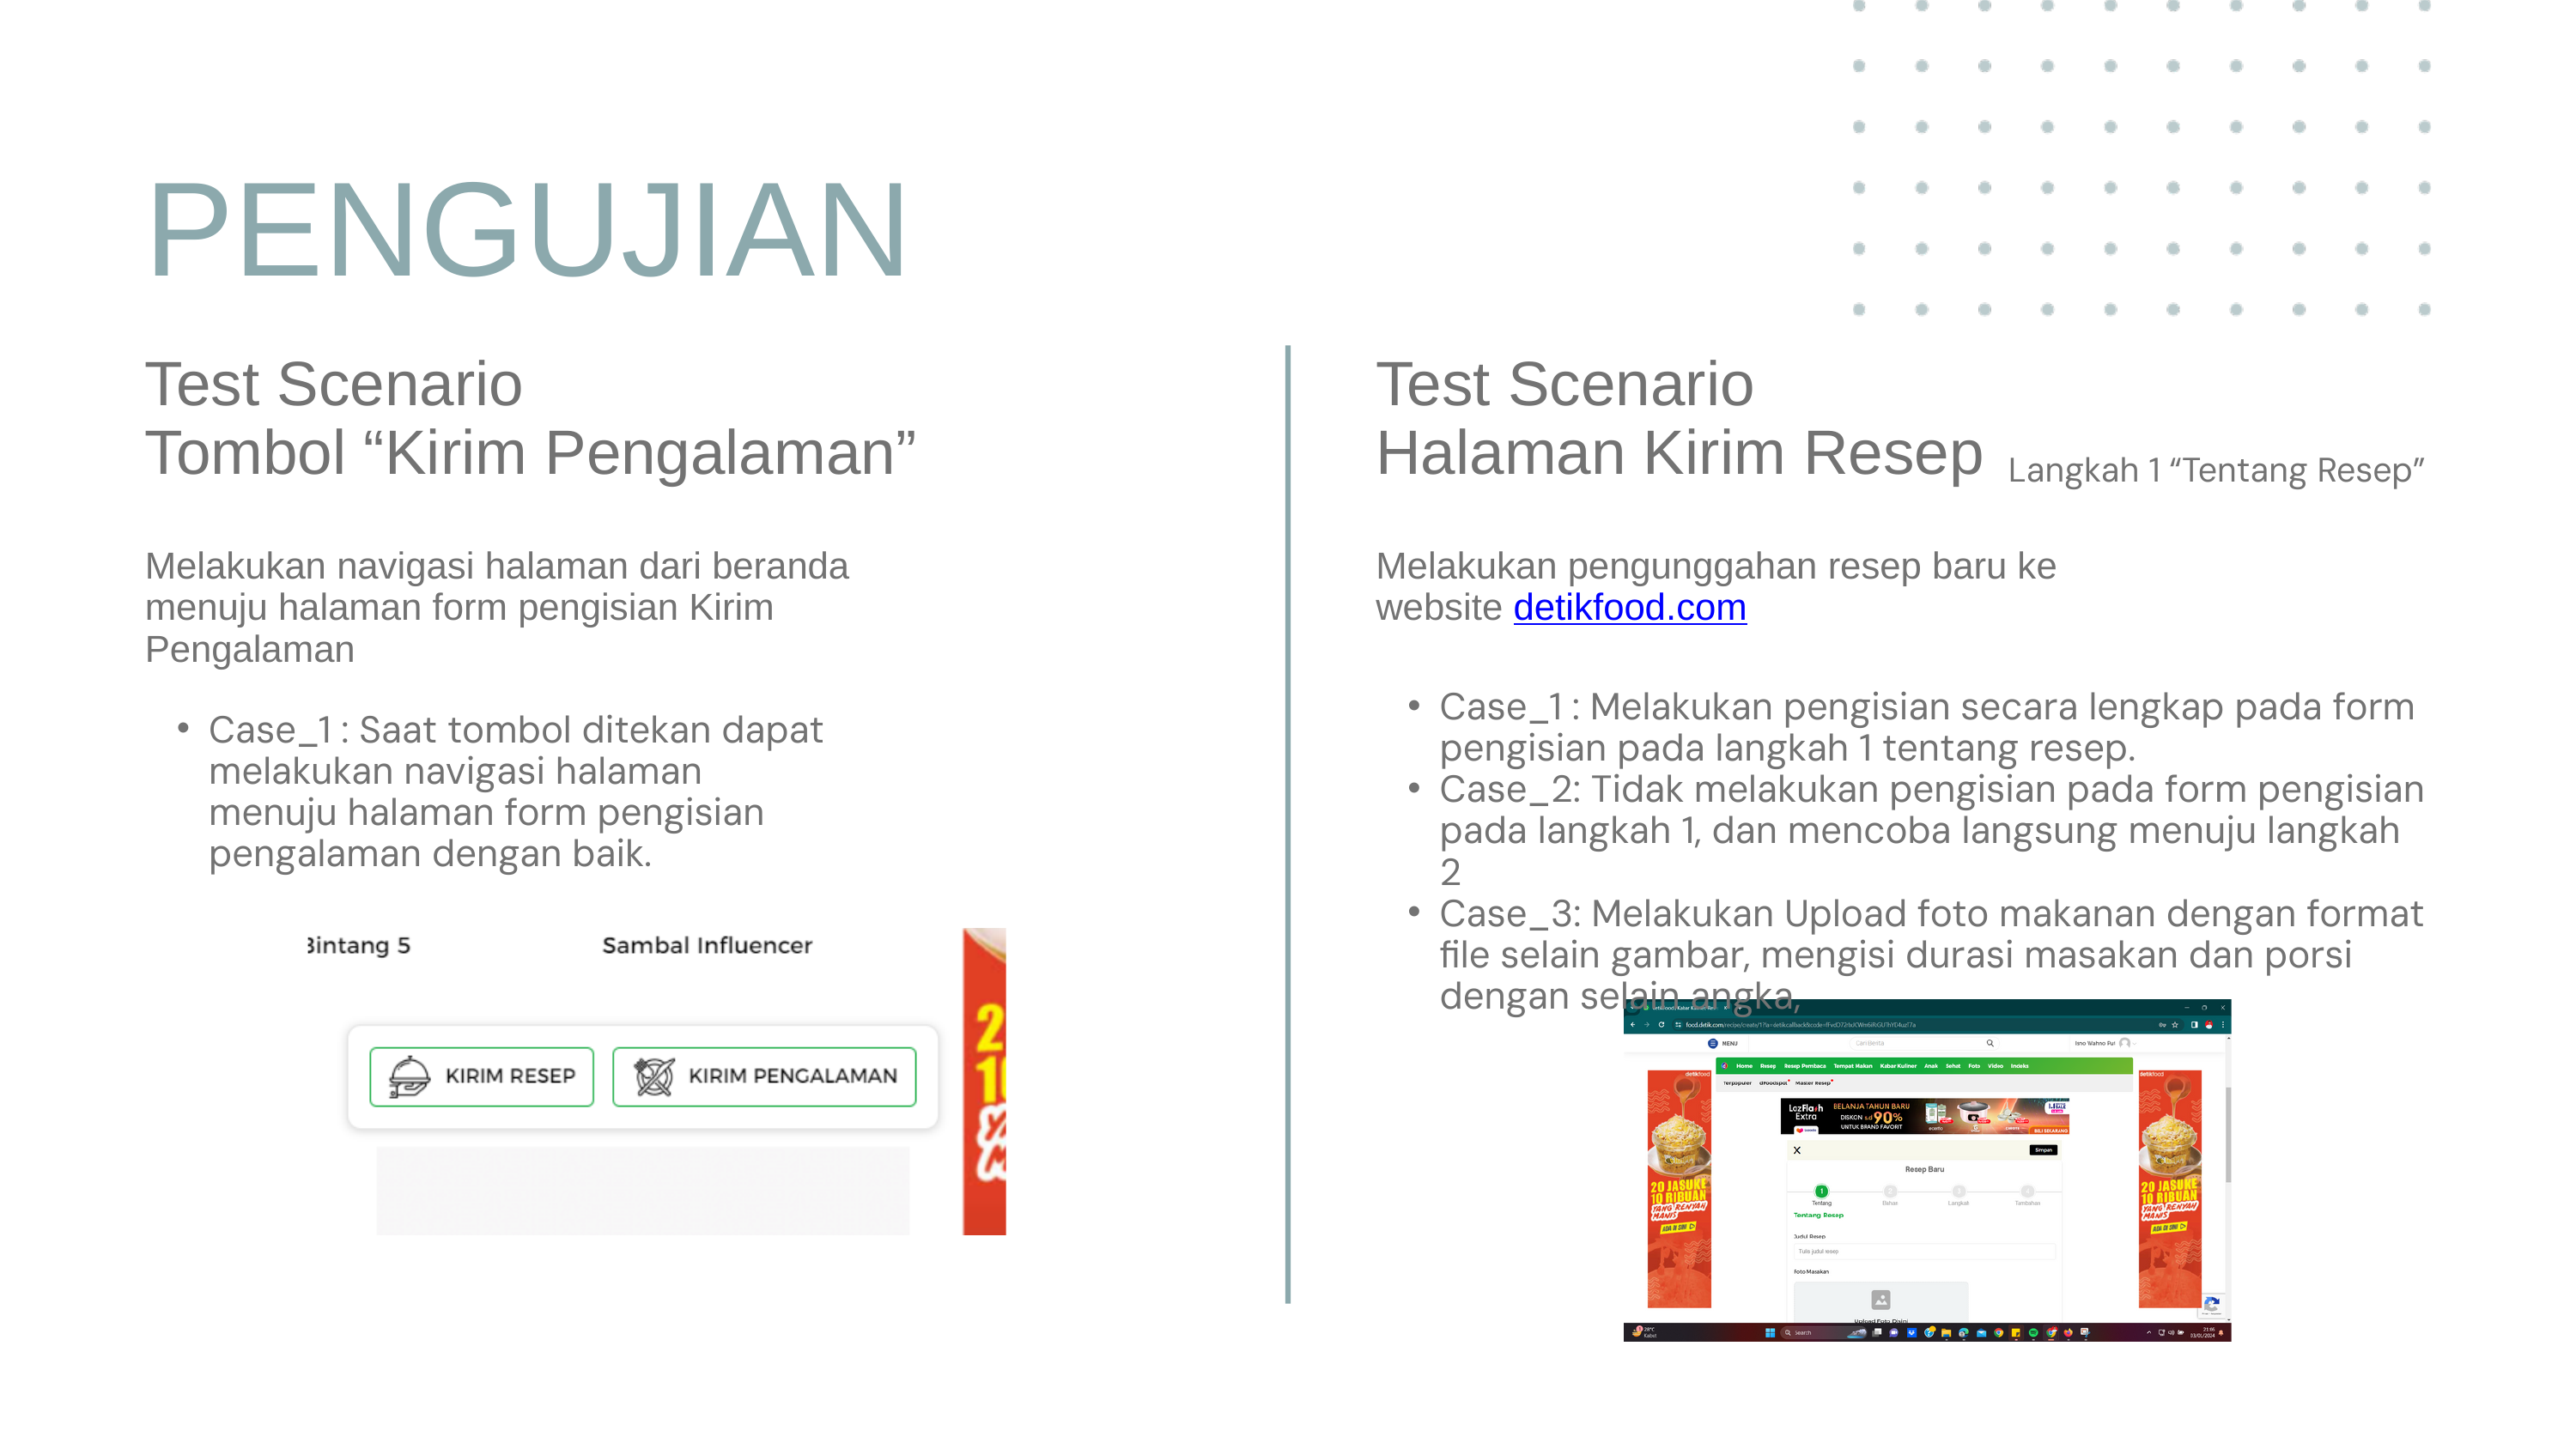

PENGUJIAN

Test Scenario
Tombol “Kirim Pengalaman”
Test Scenario
Halaman Kirim Resep
Langkah 1 “Tentang Resep”
Melakukan navigasi halaman dari beranda menuju halaman form pengisian Kirim Pengalaman
Melakukan pengunggahan resep baru ke website detikfood.com
Case_1 : Melakukan pengisian secara lengkap pada form pengisian pada langkah 1 tentang resep.
Case_2: Tidak melakukan pengisian pada form pengisian pada langkah 1, dan mencoba langsung menuju langkah 2
Case_3: Melakukan Upload foto makanan dengan format file selain gambar, mengisi durasi masakan dan porsi dengan selain angka,
Case_1 : Saat tombol ditekan dapat melakukan navigasi halaman menuju halaman form pengisian pengalaman dengan baik.